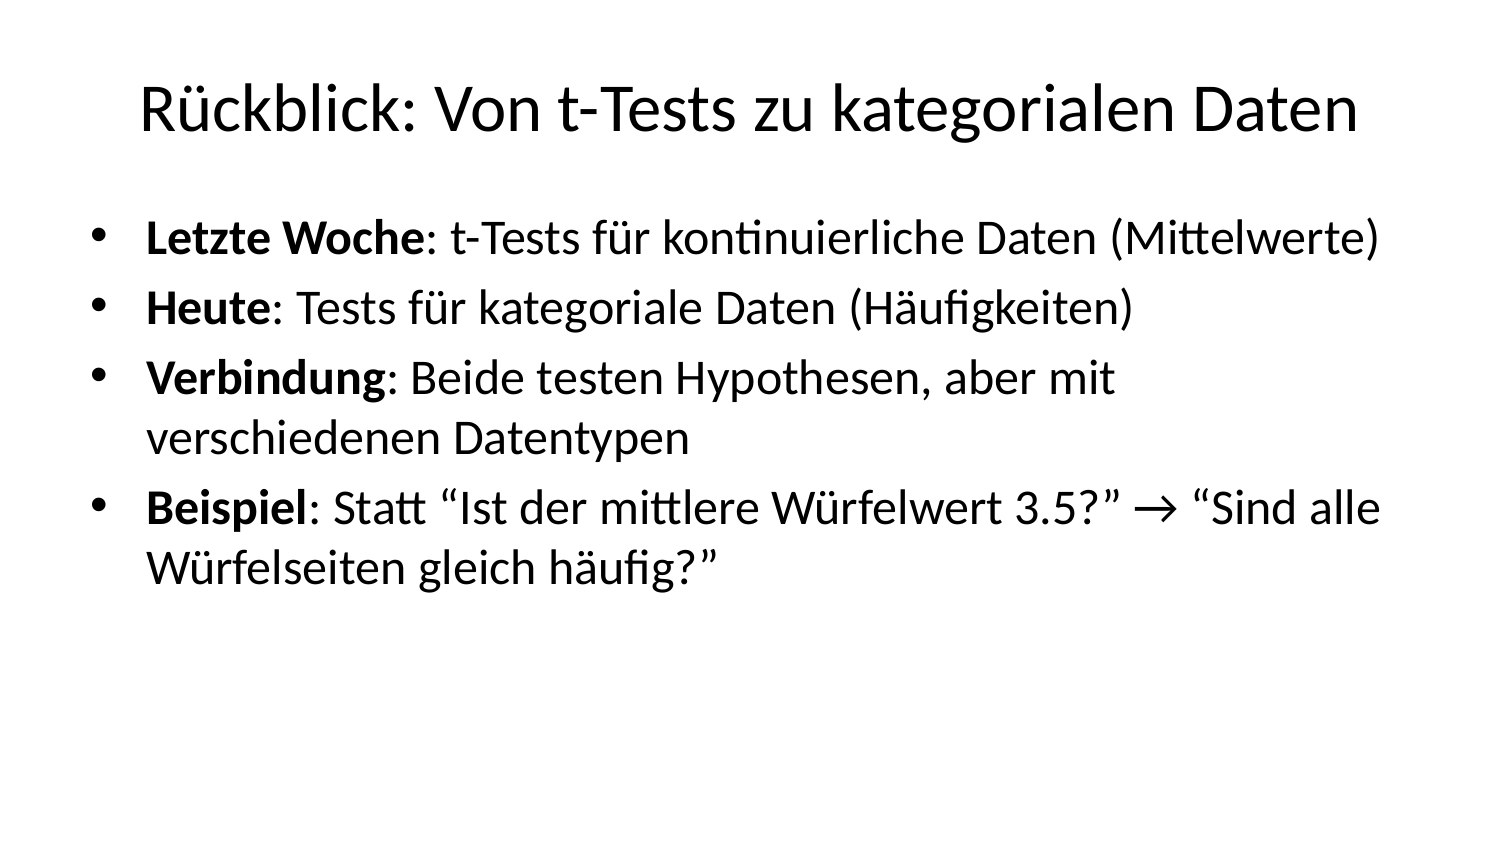

# Rückblick: Von t-Tests zu kategorialen Daten
Letzte Woche: t-Tests für kontinuierliche Daten (Mittelwerte)
Heute: Tests für kategoriale Daten (Häufigkeiten)
Verbindung: Beide testen Hypothesen, aber mit verschiedenen Datentypen
Beispiel: Statt “Ist der mittlere Würfelwert 3.5?” → “Sind alle Würfelseiten gleich häufig?”